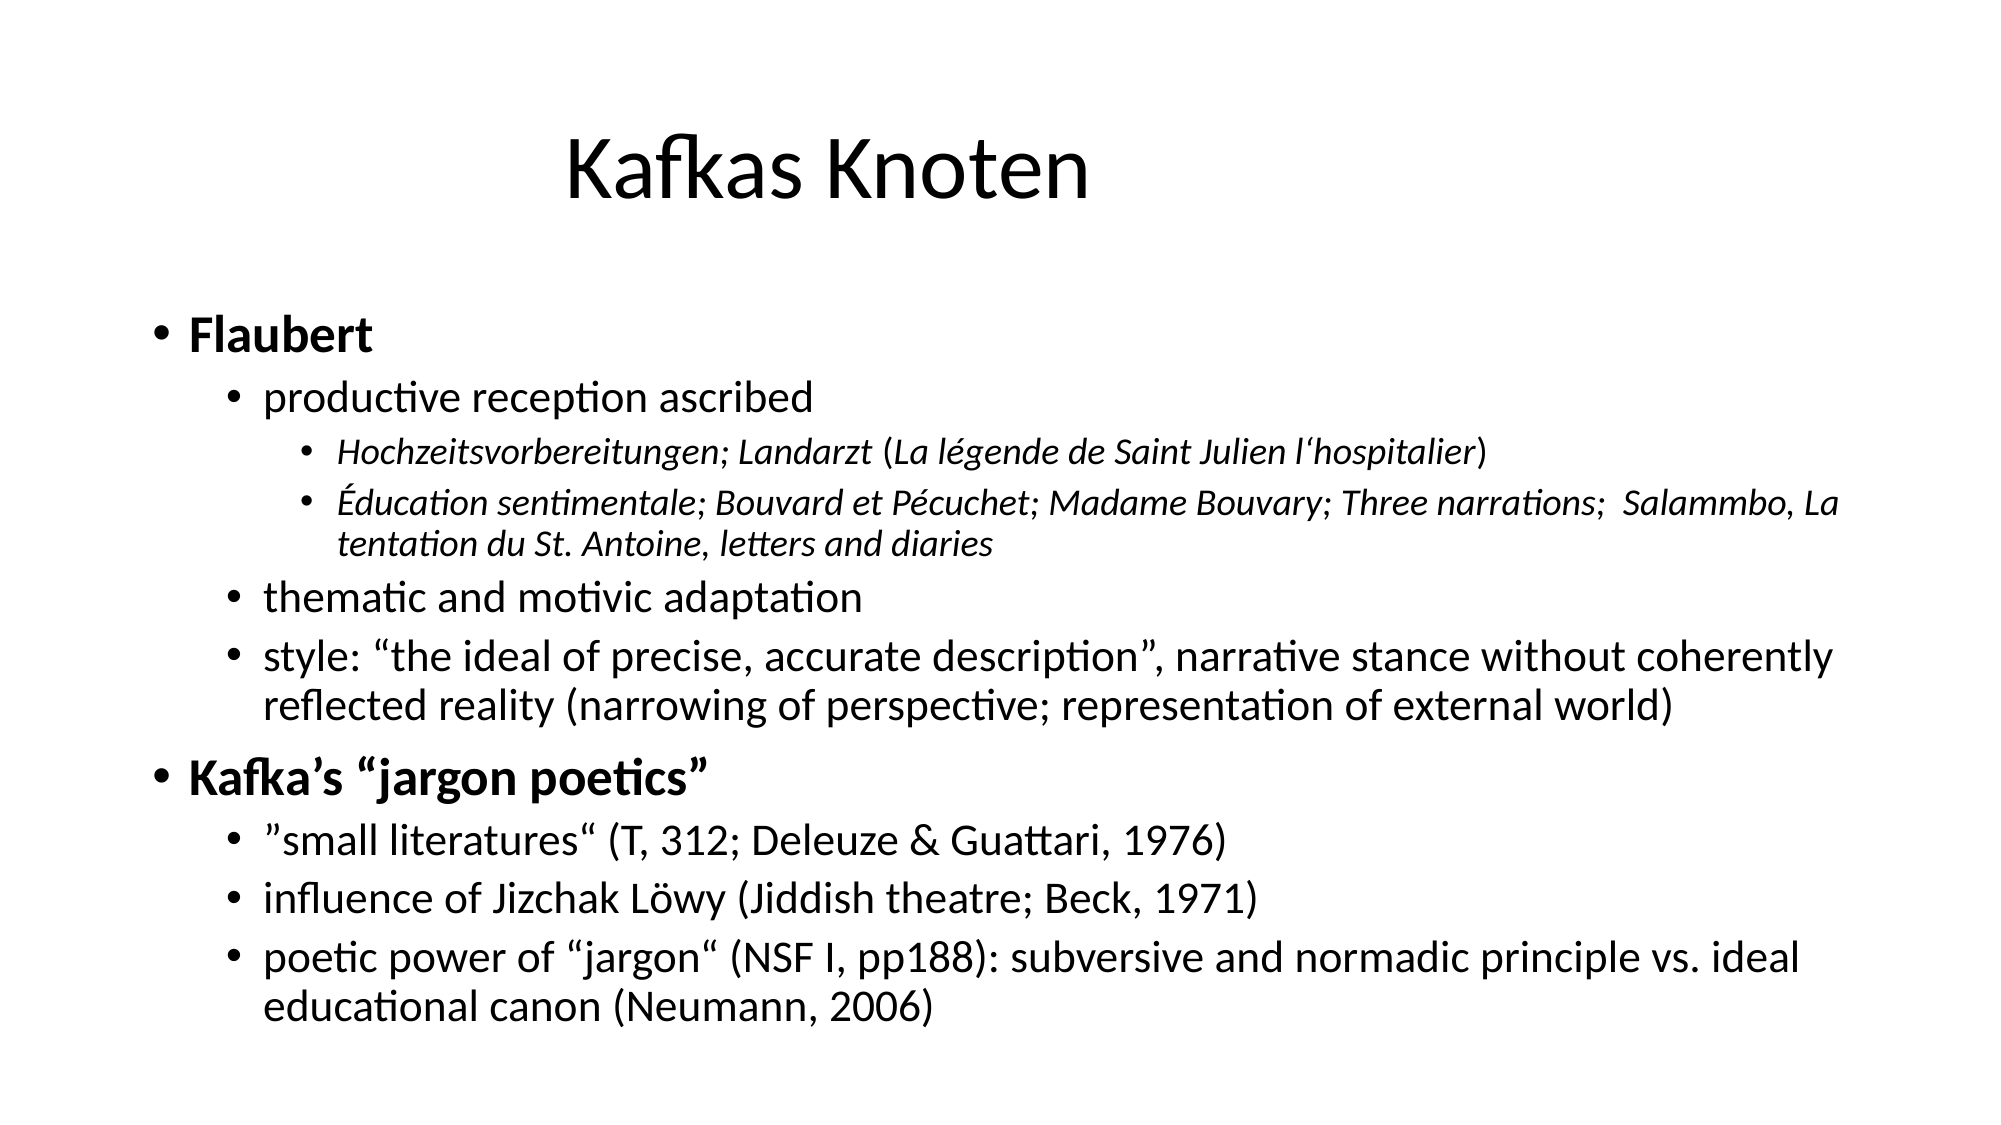

# Kafkas Knoten
Flaubert
productive reception ascribed
Hochzeitsvorbereitungen; Landarzt (La légende de Saint Julien l‘hospitalier)
Éducation sentimentale; Bouvard et Pécuchet; Madame Bouvary; Three narrations;  Salammbo, La tentation du St. Antoine, letters and diaries
thematic and motivic adaptation
style: “the ideal of precise, accurate description”, narrative stance without coherently reflected reality (narrowing of perspective; representation of external world)
Kafka’s “jargon poetics”
”small literatures“ (T, 312; Deleuze & Guattari, 1976)
influence of Jizchak Löwy (Jiddish theatre; Beck, 1971)
poetic power of “jargon“ (NSF I, pp188): subversive and normadic principle vs. ideal educational canon (Neumann, 2006)